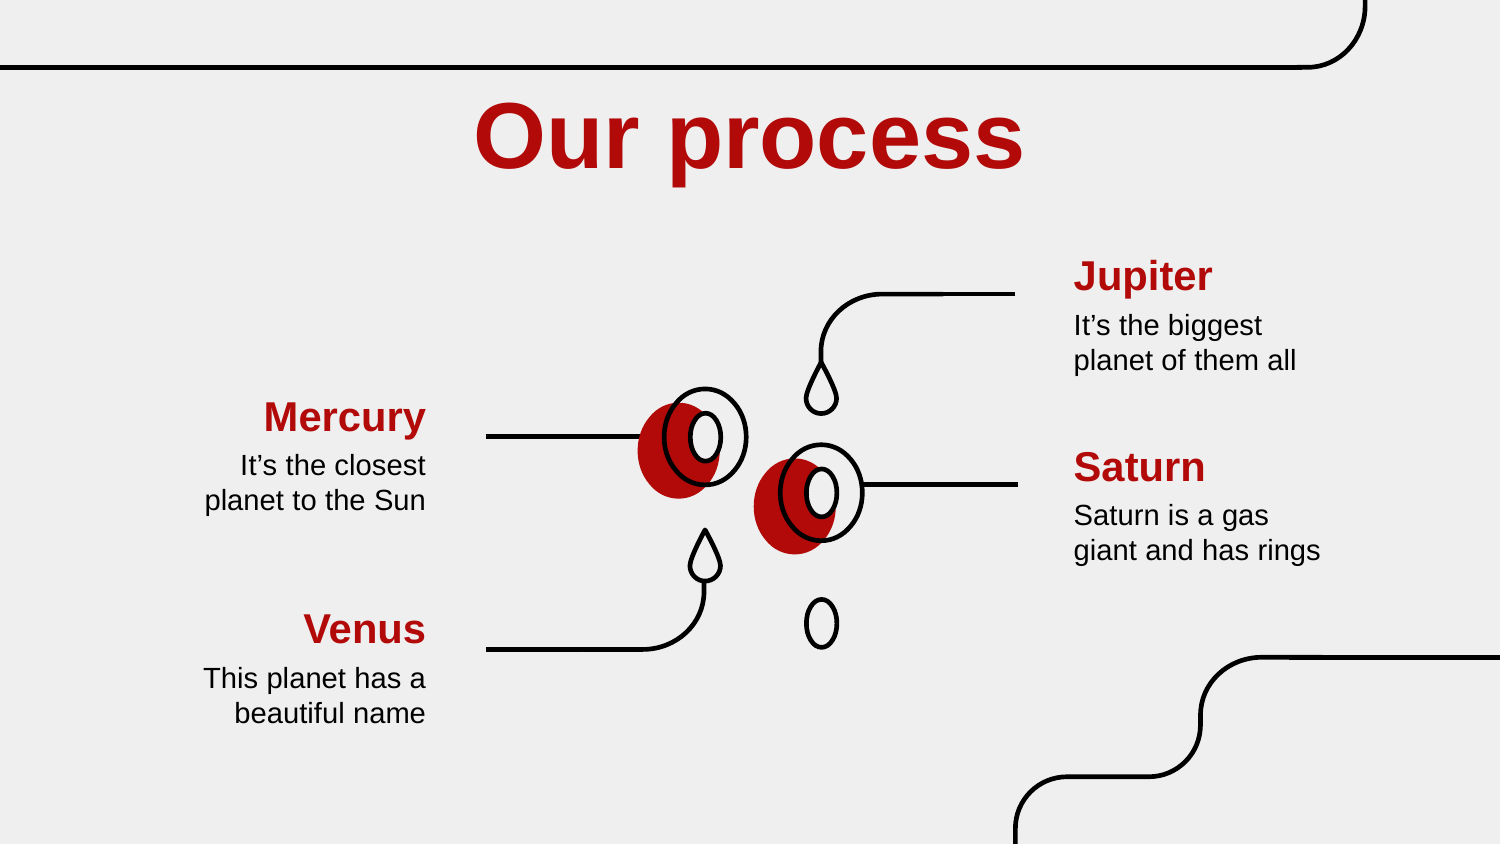

# Our process
Jupiter

It’s the biggest planet of them all

Mercury
Saturn
It’s the closest planet to the Sun
Saturn is a gas giant and has rings

Venus
This planet has a beautiful name